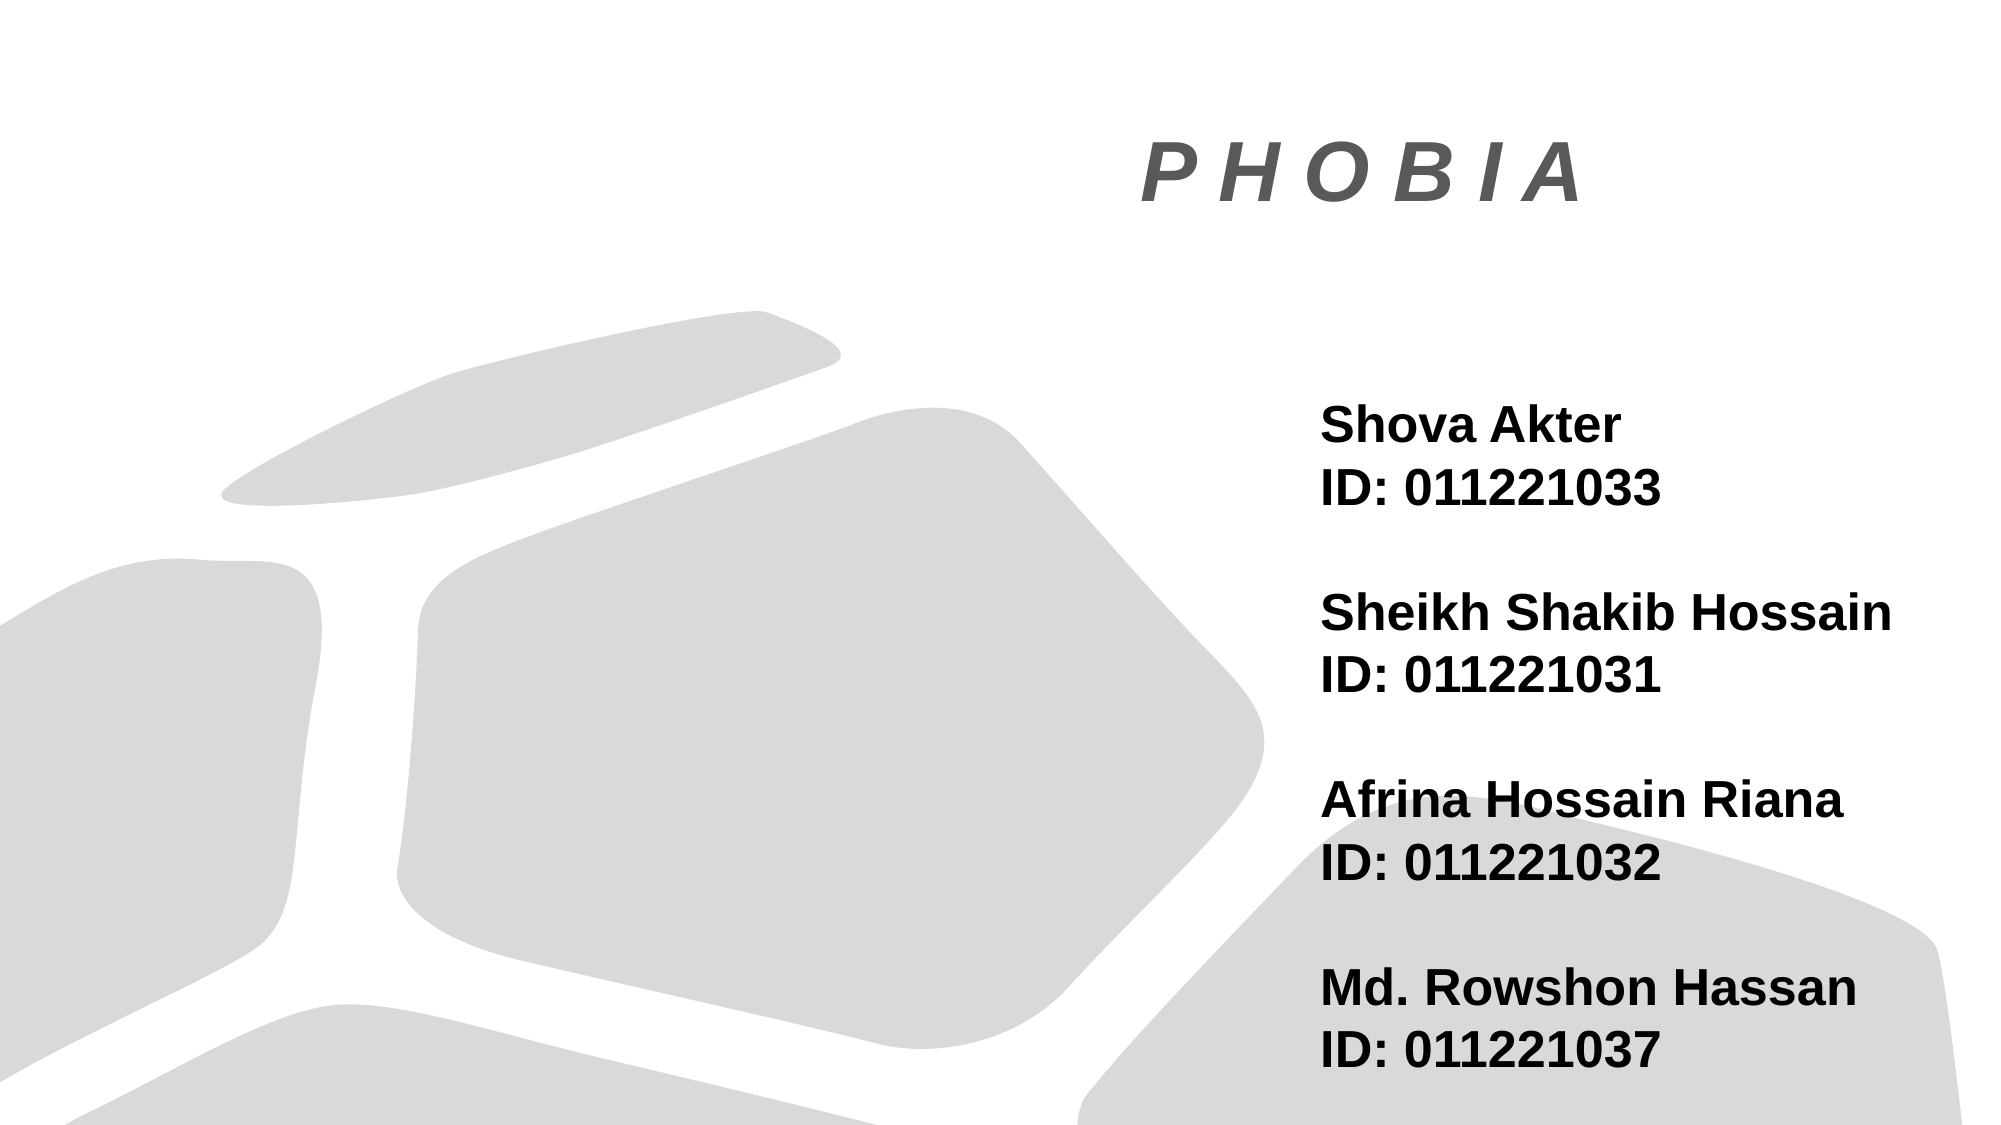

# P H O B I A
Shova Akter
ID: 011221033

Sheikh Shakib Hossain
ID: 011221031

Afrina Hossain Riana
ID: 011221032

Md. Rowshon Hassan
ID: 011221037